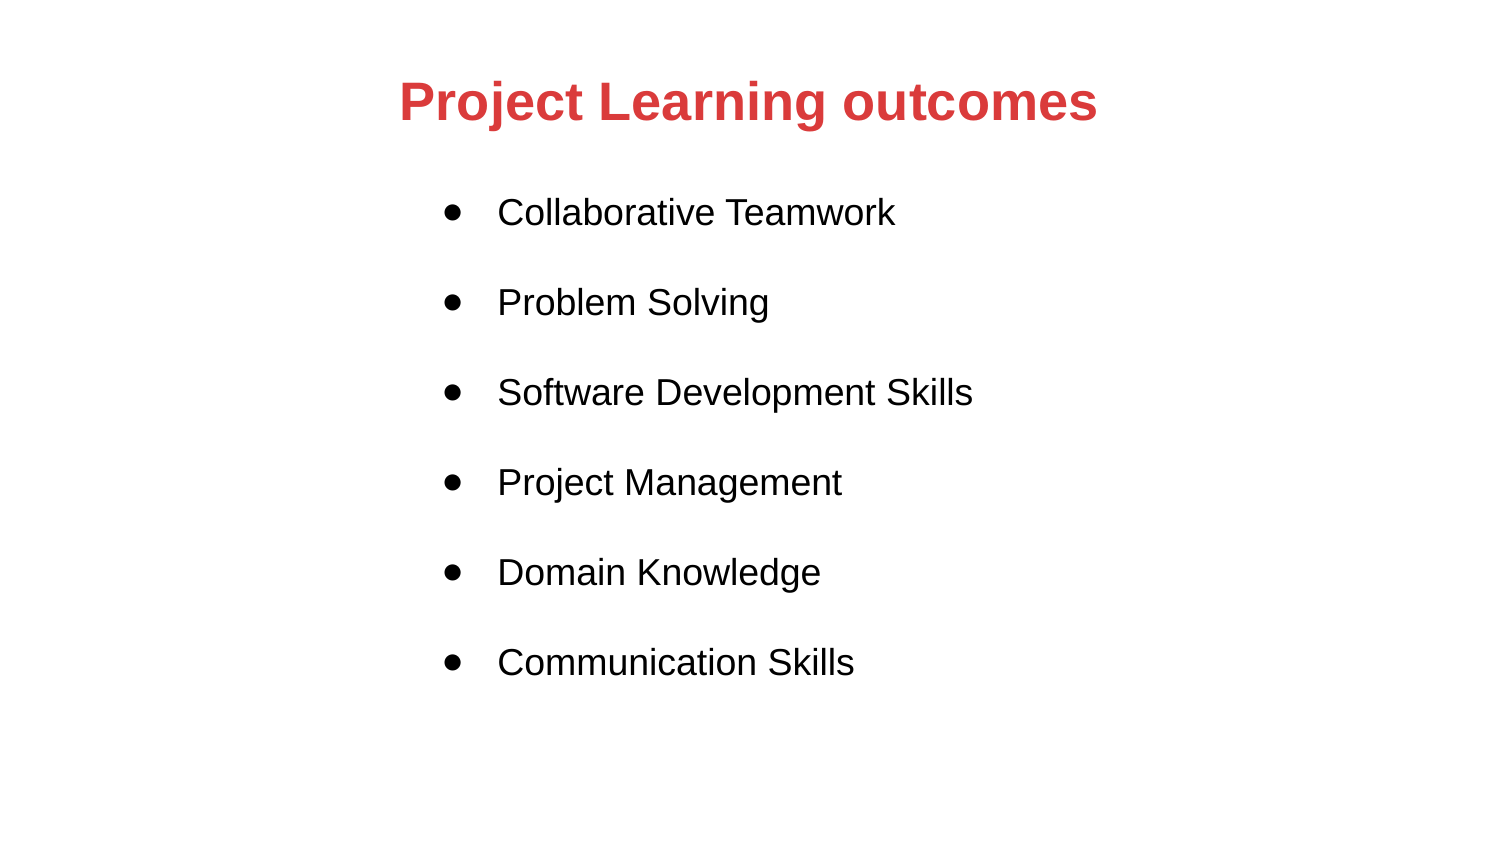

# Project Learning outcomes
Collaborative Teamwork

Problem Solving

Software Development Skills

Project Management

Domain Knowledge

Communication Skills